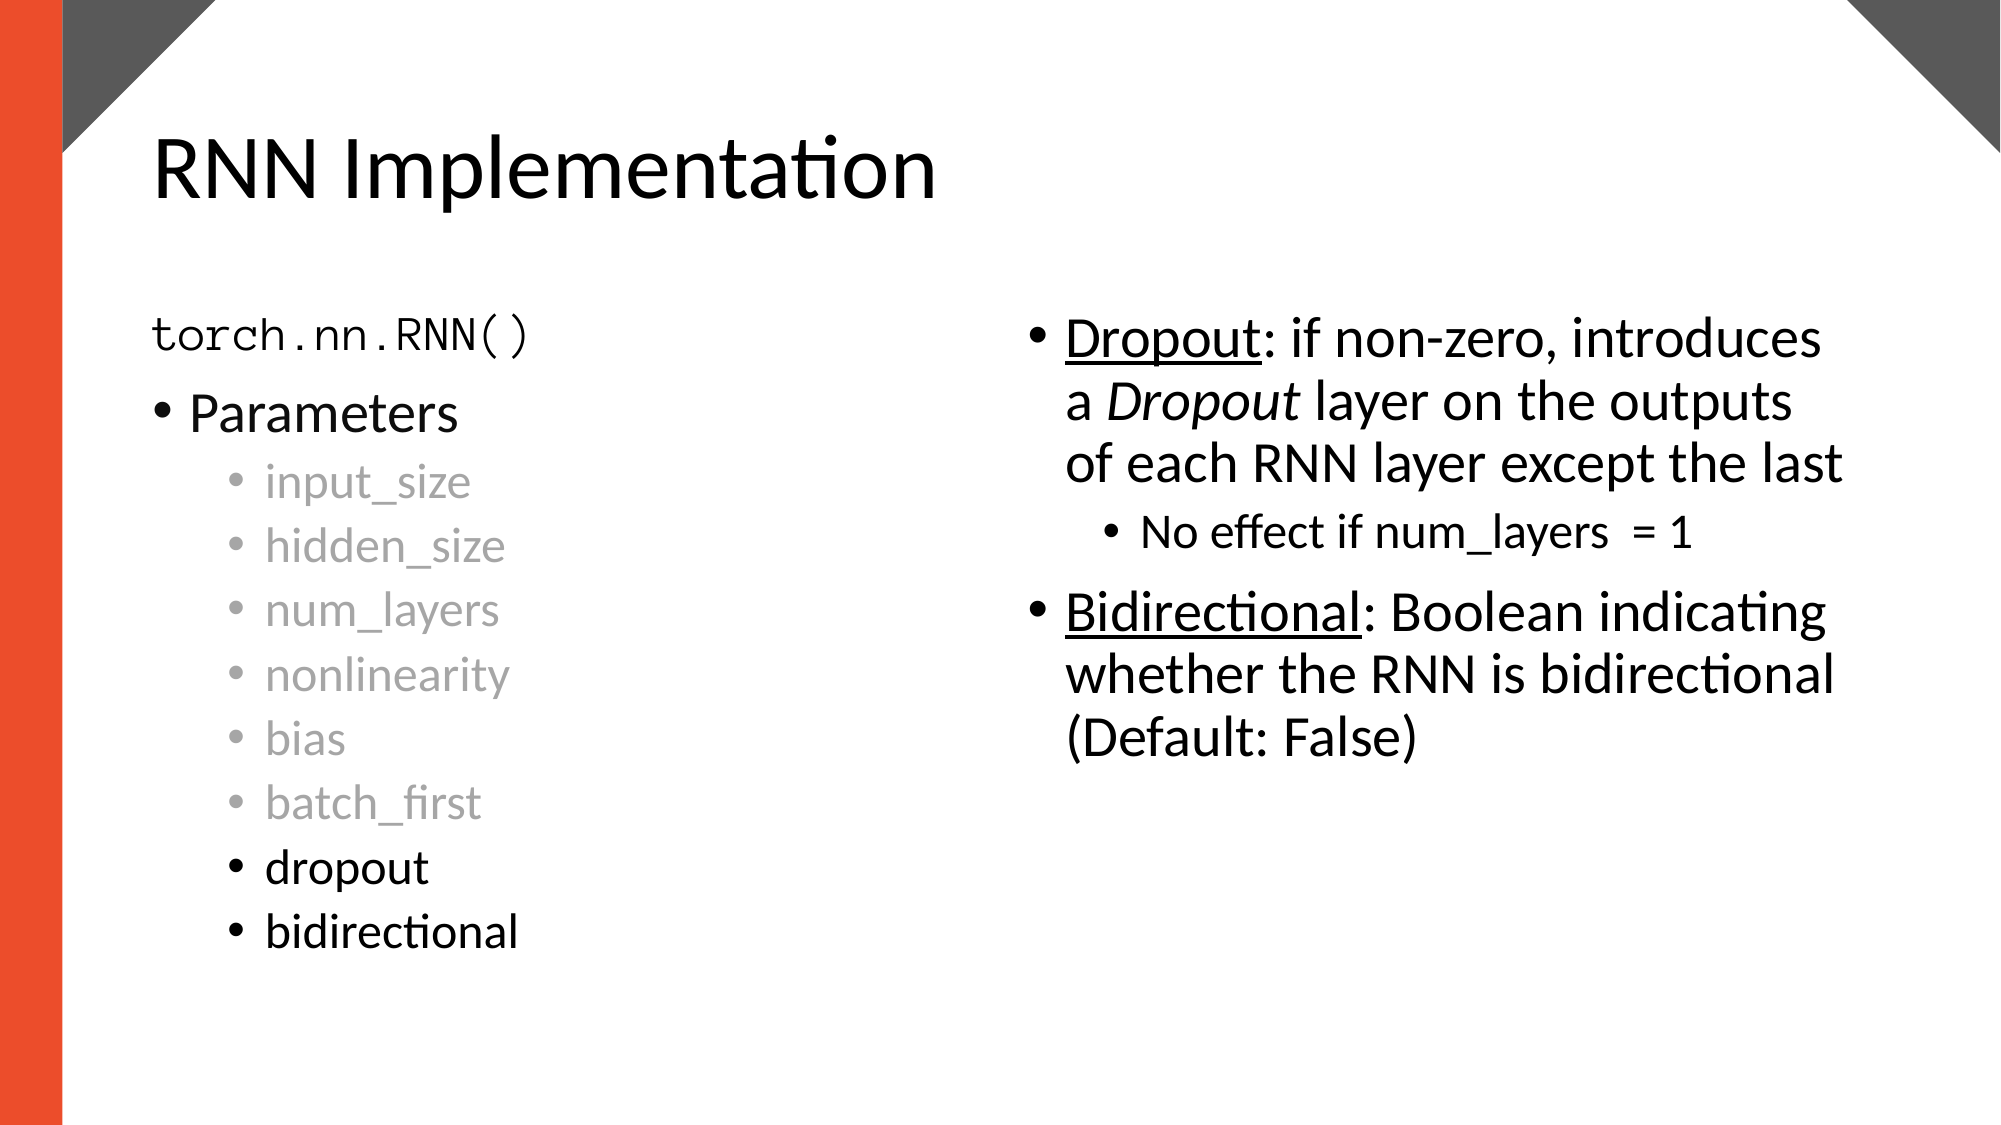

# RNN Implementation
torch.nn.RNN()
Parameters
input_size
hidden_size
num_layers
nonlinearity
bias
batch_first
dropout
bidirectional
Dropout: if non-zero, introduces a Dropout layer on the outputs of each RNN layer except the last
No effect if num_layers  = 1
Bidirectional: Boolean indicating whether the RNN is bidirectional (Default: False)